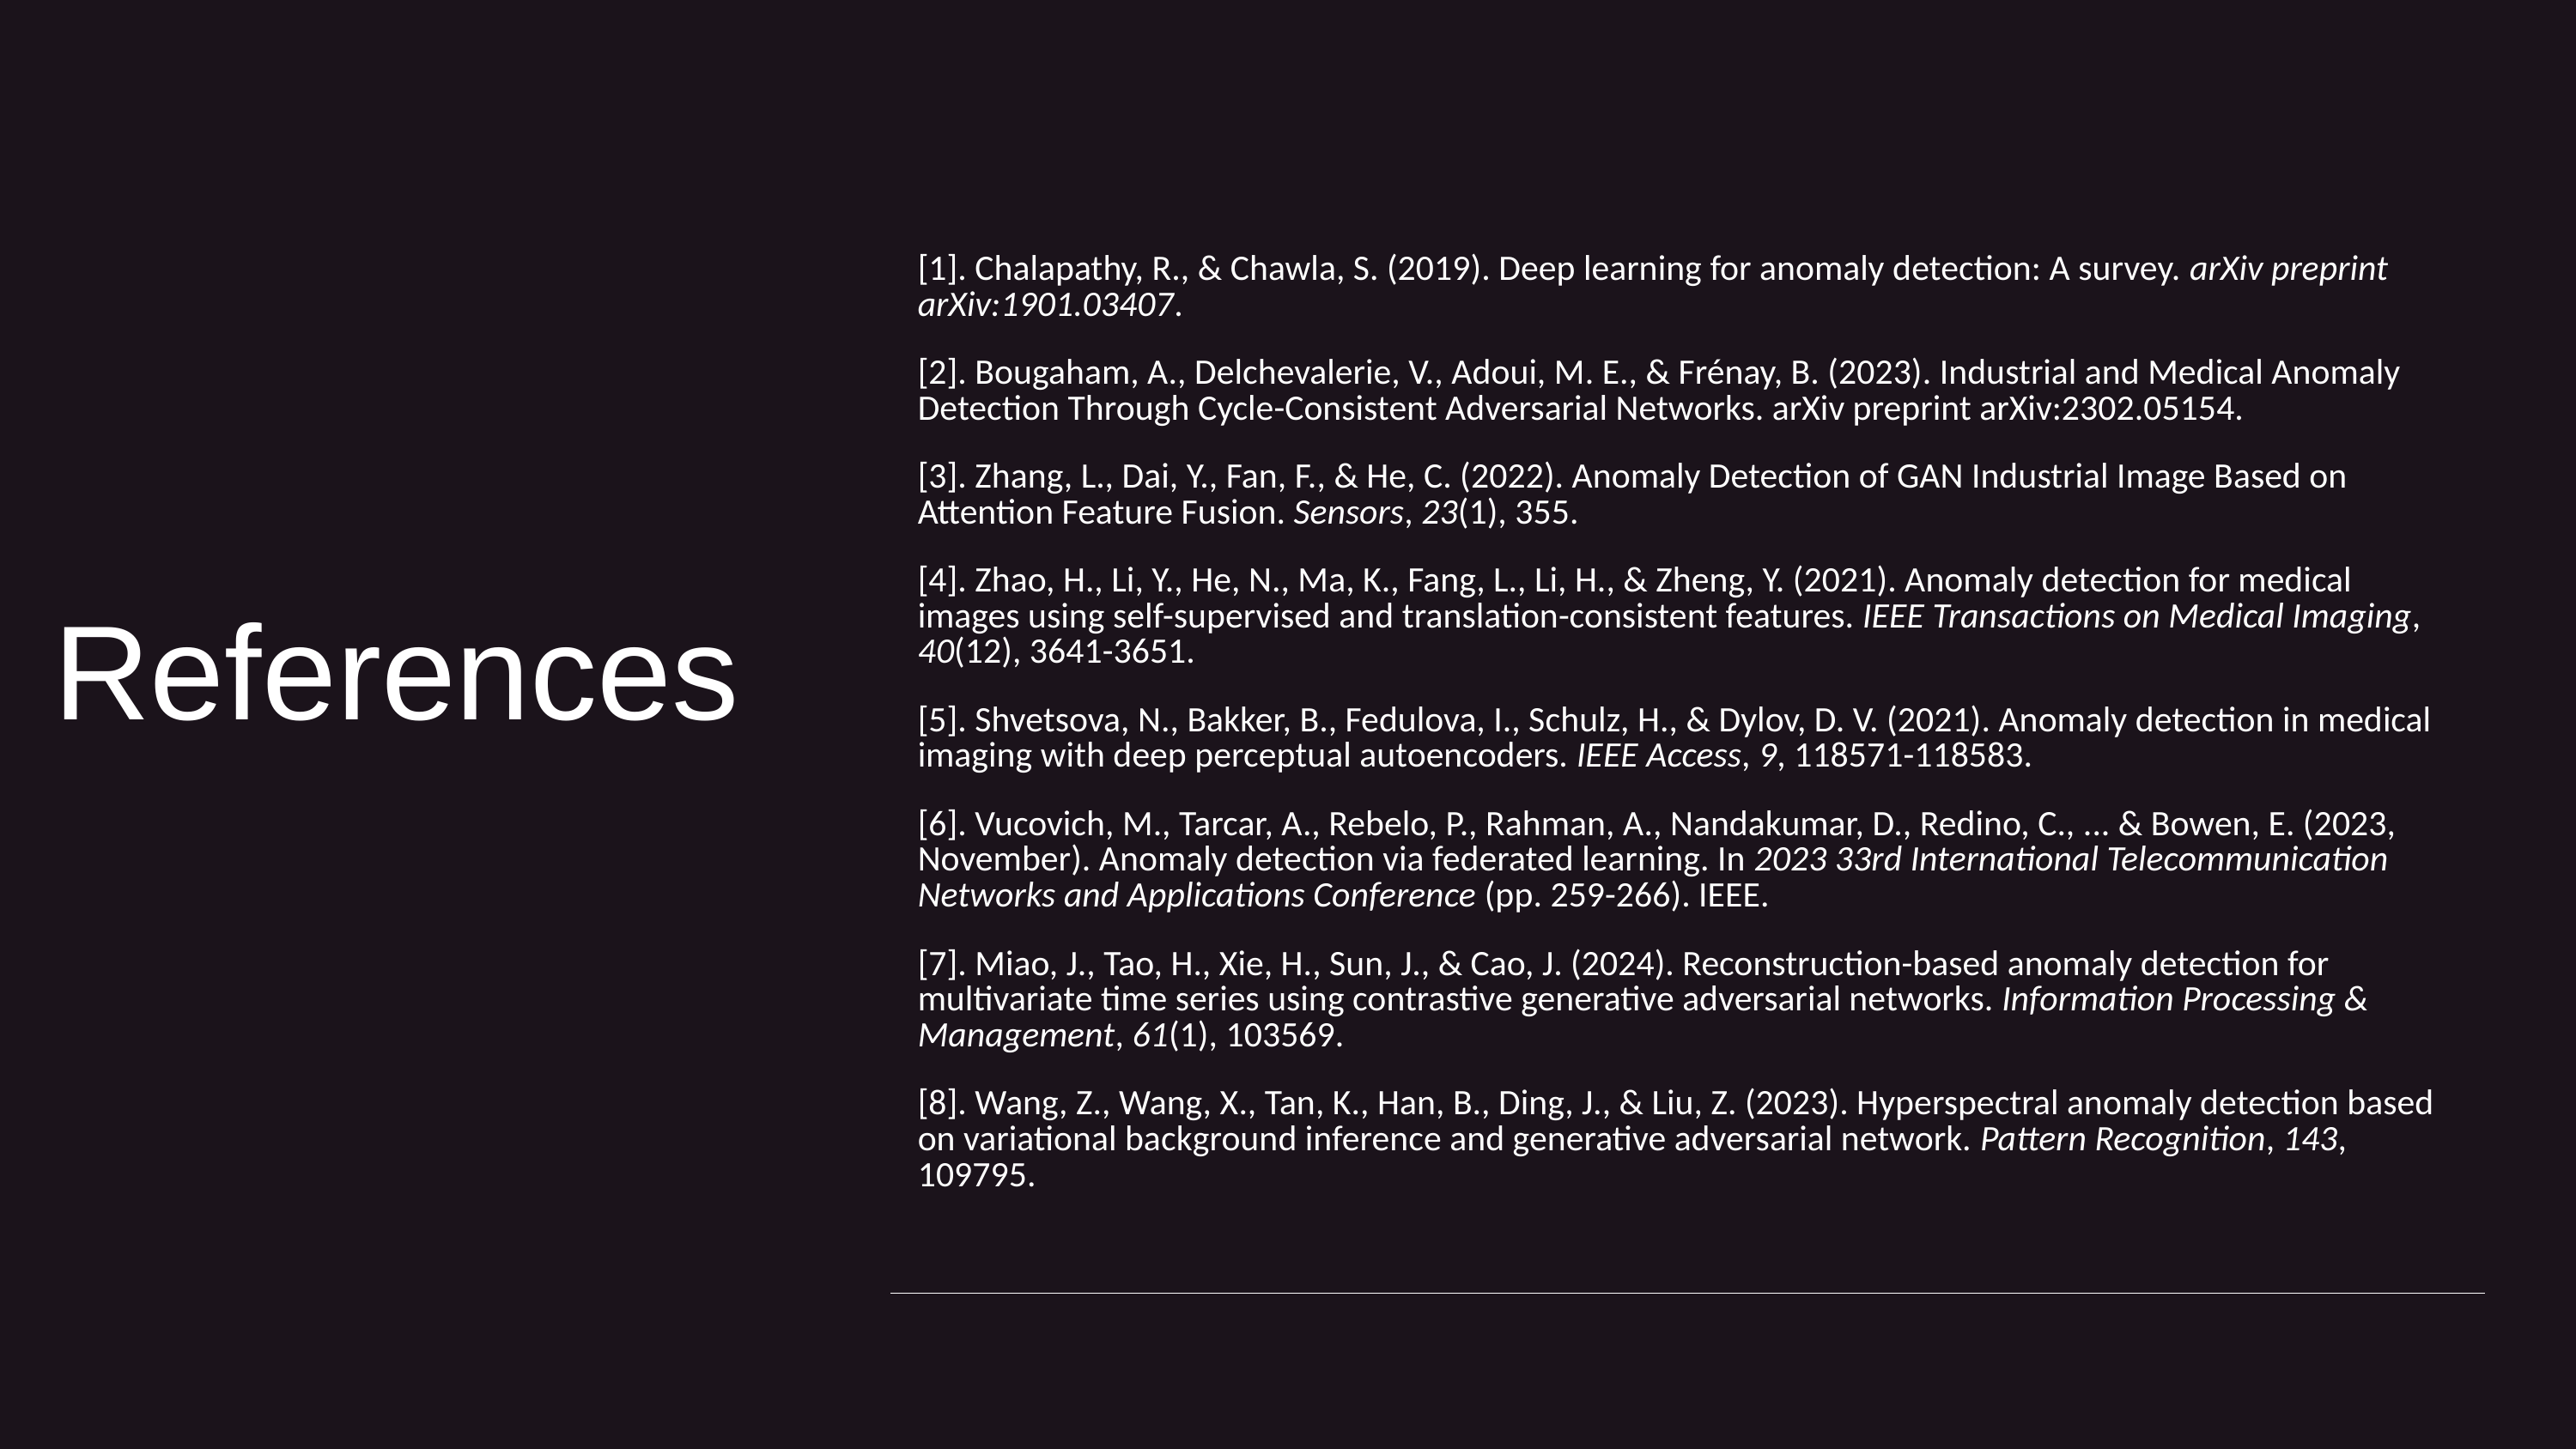

| [1]. Chalapathy, R., & Chawla, S. (2019). Deep learning for anomaly detection: A survey. arXiv preprint arXiv:1901.03407. [2]. Bougaham, A., Delchevalerie, V., Adoui, M. E., & Frénay, B. (2023). Industrial and Medical Anomaly Detection Through Cycle-Consistent Adversarial Networks. arXiv preprint arXiv:2302.05154. [3]. Zhang, L., Dai, Y., Fan, F., & He, C. (2022). Anomaly Detection of GAN Industrial Image Based on Attention Feature Fusion. Sensors, 23(1), 355. [4]. Zhao, H., Li, Y., He, N., Ma, K., Fang, L., Li, H., & Zheng, Y. (2021). Anomaly detection for medical images using self-supervised and translation-consistent features. IEEE Transactions on Medical Imaging, 40(12), 3641-3651. [5]. Shvetsova, N., Bakker, B., Fedulova, I., Schulz, H., & Dylov, D. V. (2021). Anomaly detection in medical imaging with deep perceptual autoencoders. IEEE Access, 9, 118571-118583. [6]. Vucovich, M., Tarcar, A., Rebelo, P., Rahman, A., Nandakumar, D., Redino, C., ... & Bowen, E. (2023, November). Anomaly detection via federated learning. In 2023 33rd International Telecommunication Networks and Applications Conference (pp. 259-266). IEEE. [7]. Miao, J., Tao, H., Xie, H., Sun, J., & Cao, J. (2024). Reconstruction-based anomaly detection for multivariate time series using contrastive generative adversarial networks. Information Processing & Management, 61(1), 103569. [8]. Wang, Z., Wang, X., Tan, K., Han, B., Ding, J., & Liu, Z. (2023). Hyperspectral anomaly detection based on variational background inference and generative adversarial network. Pattern Recognition, 143, 109795. |
| --- |
References